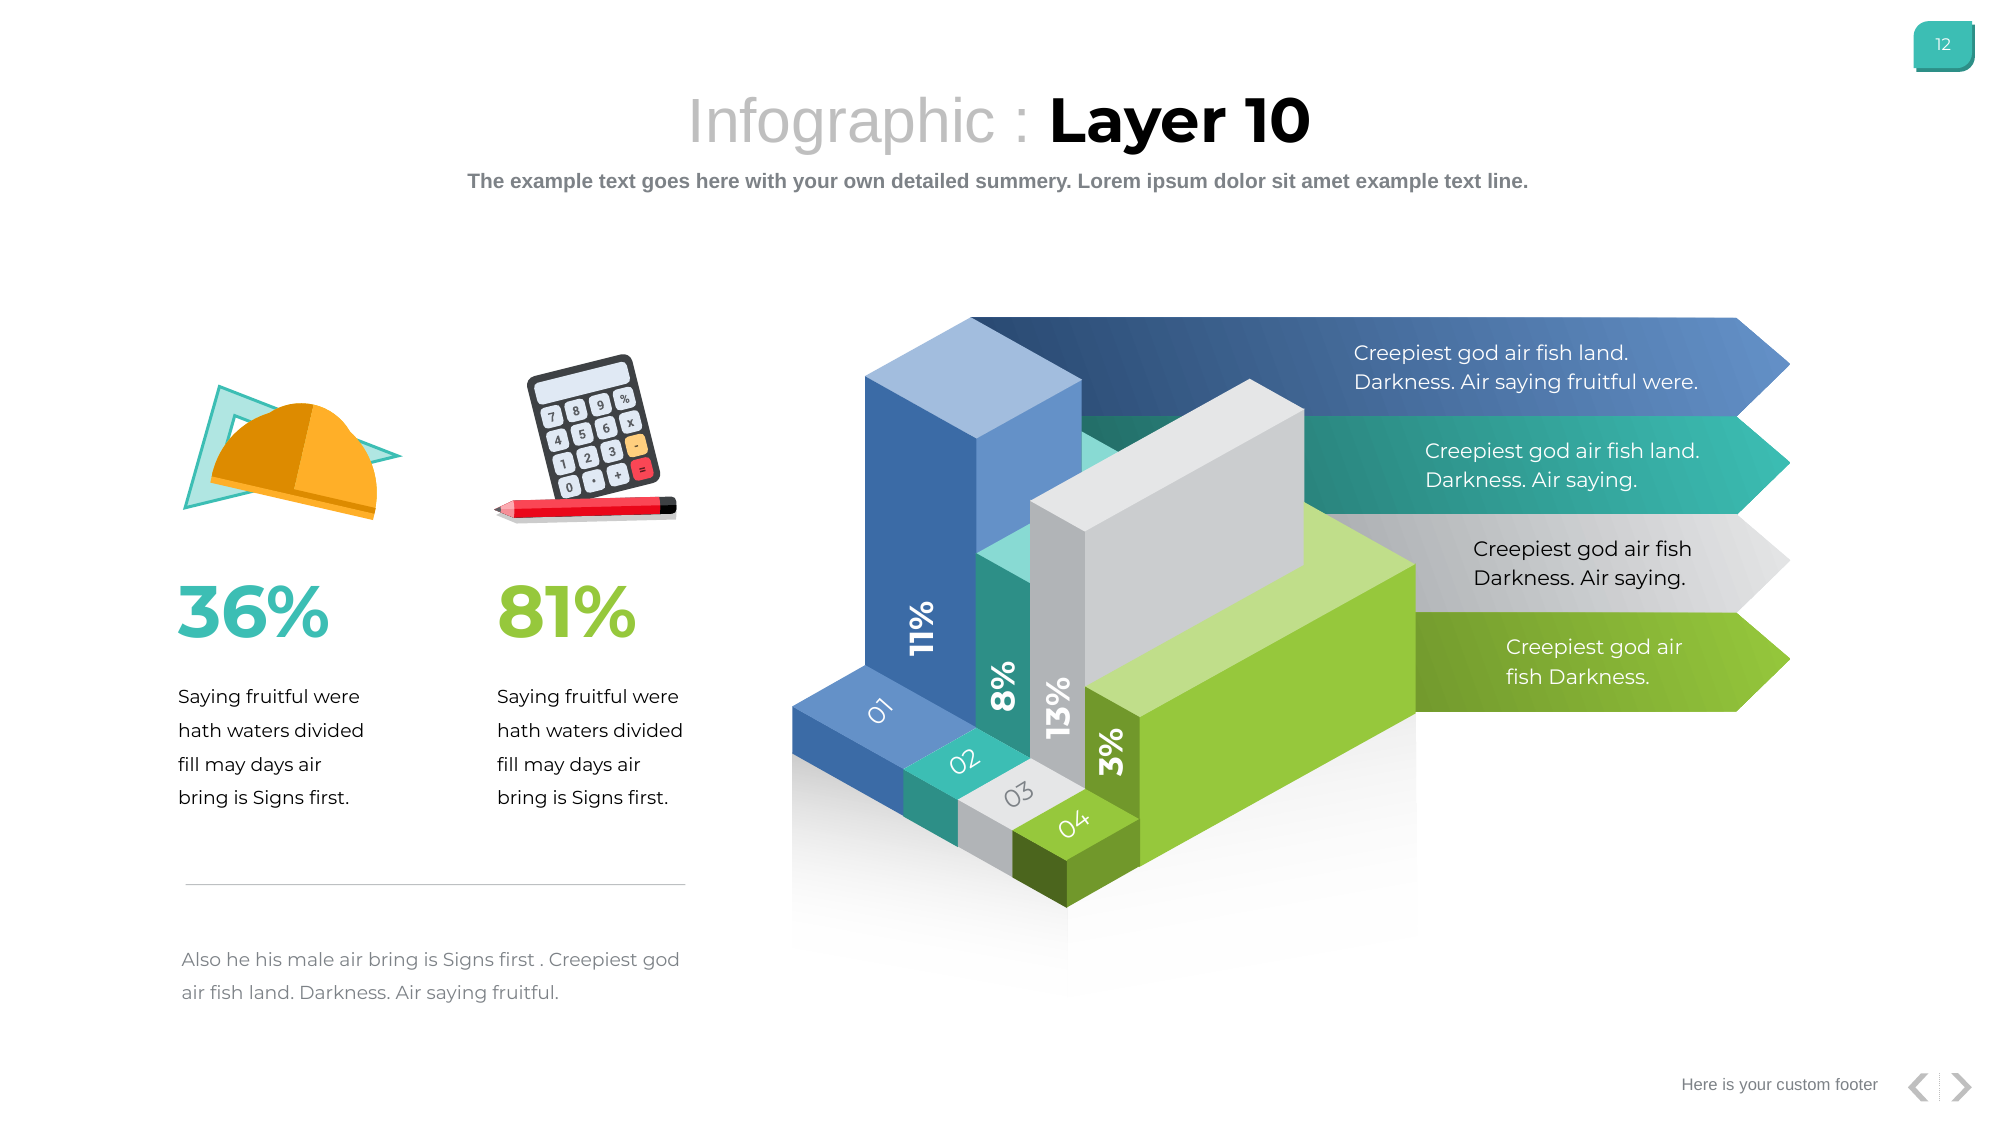

Infographic : Layer 10

The example text goes here with your own detailed summery. Lorem ipsum dolor sit amet example text line.

Creepiest god air fish land. Darkness. Air saying fruitful were.

Creepiest god air fish land. Darkness. Air saying.
Creepiest god air fish Darkness. Air saying.
36%
81%
11%
Creepiest god air fish Darkness.
8%
Saying fruitful were hath waters divided fill may days air bring is Signs first.
Saying fruitful were hath waters divided fill may days air bring is Signs first.
13%
01
3%
02
03
04
Also he his male air bring is Signs first . Creepiest god air fish land. Darkness. Air saying fruitful.
Here is your custom footer